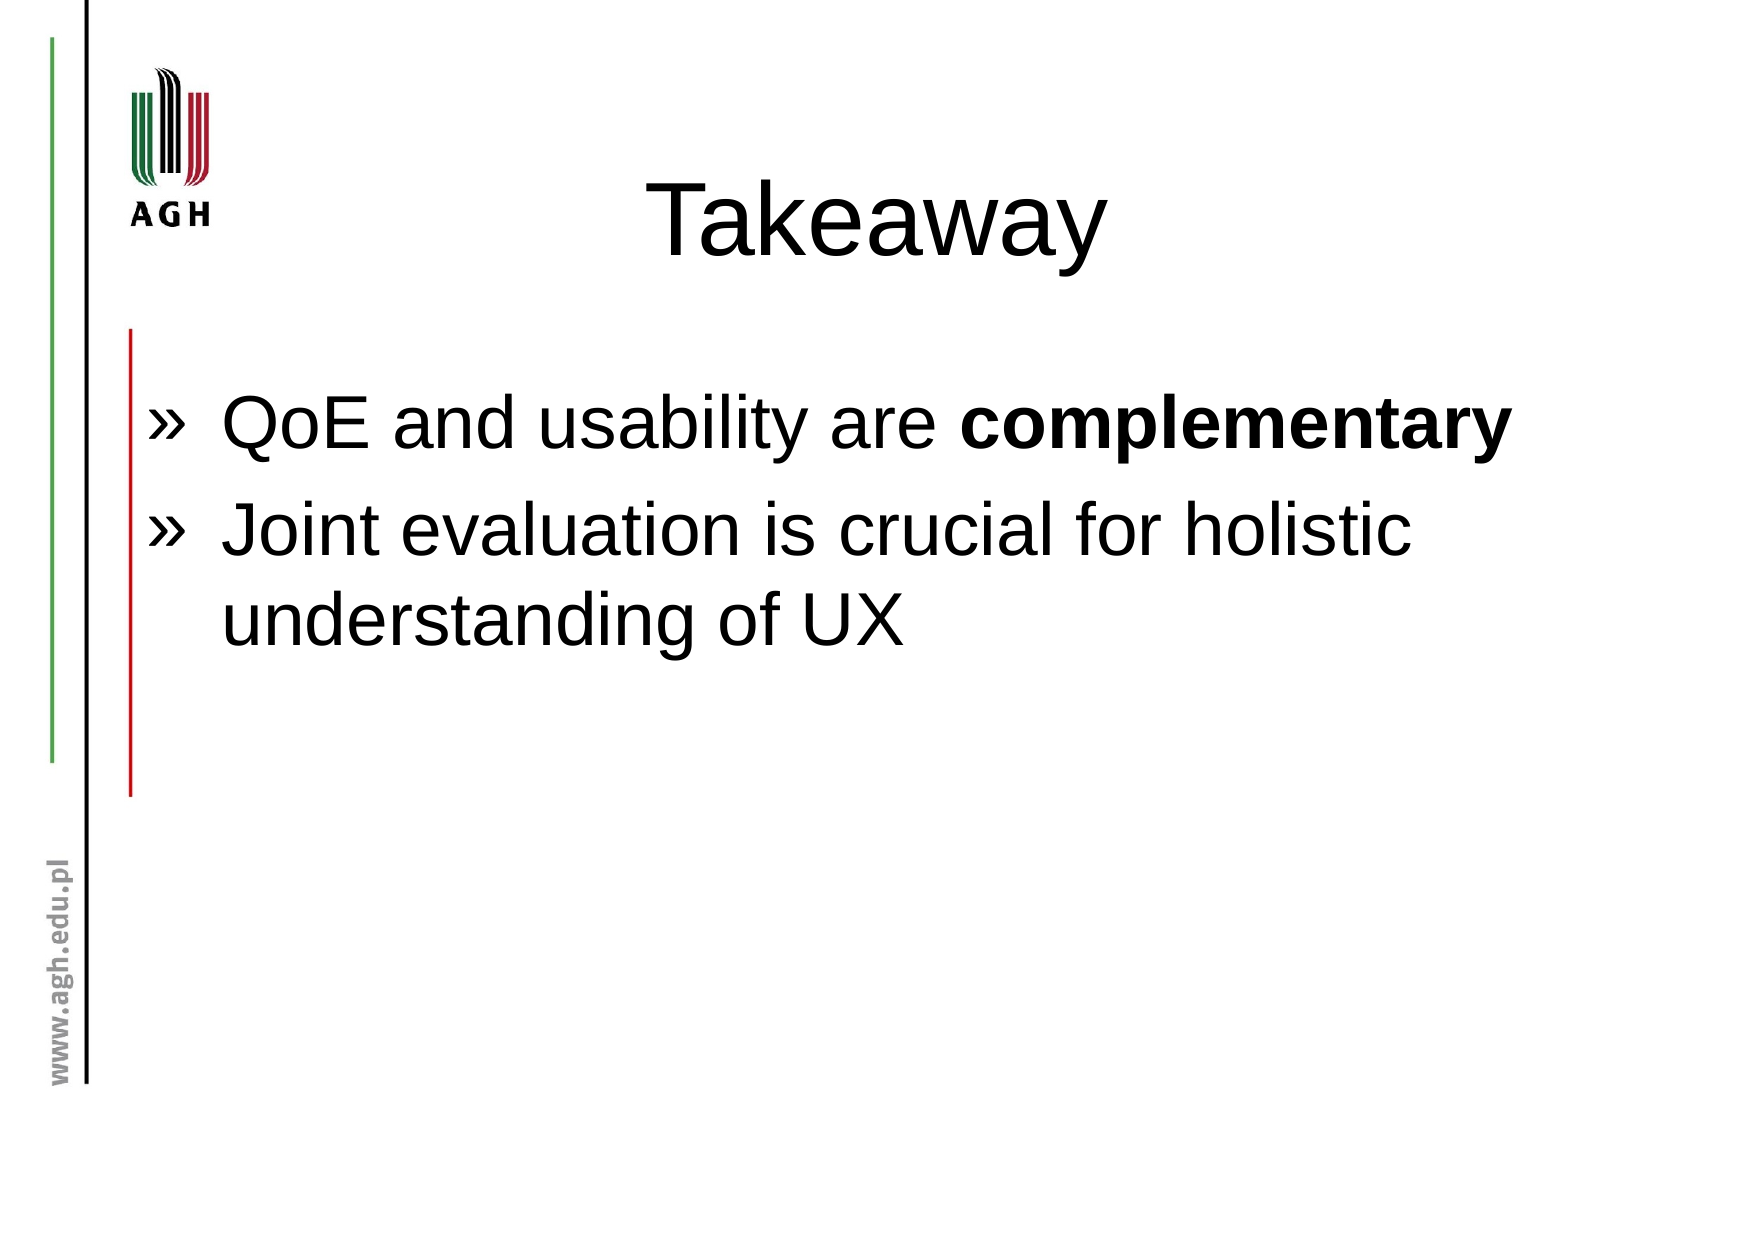

# Takeaway
QoE and usability are complementary
Joint evaluation is crucial for holistic understanding of UX